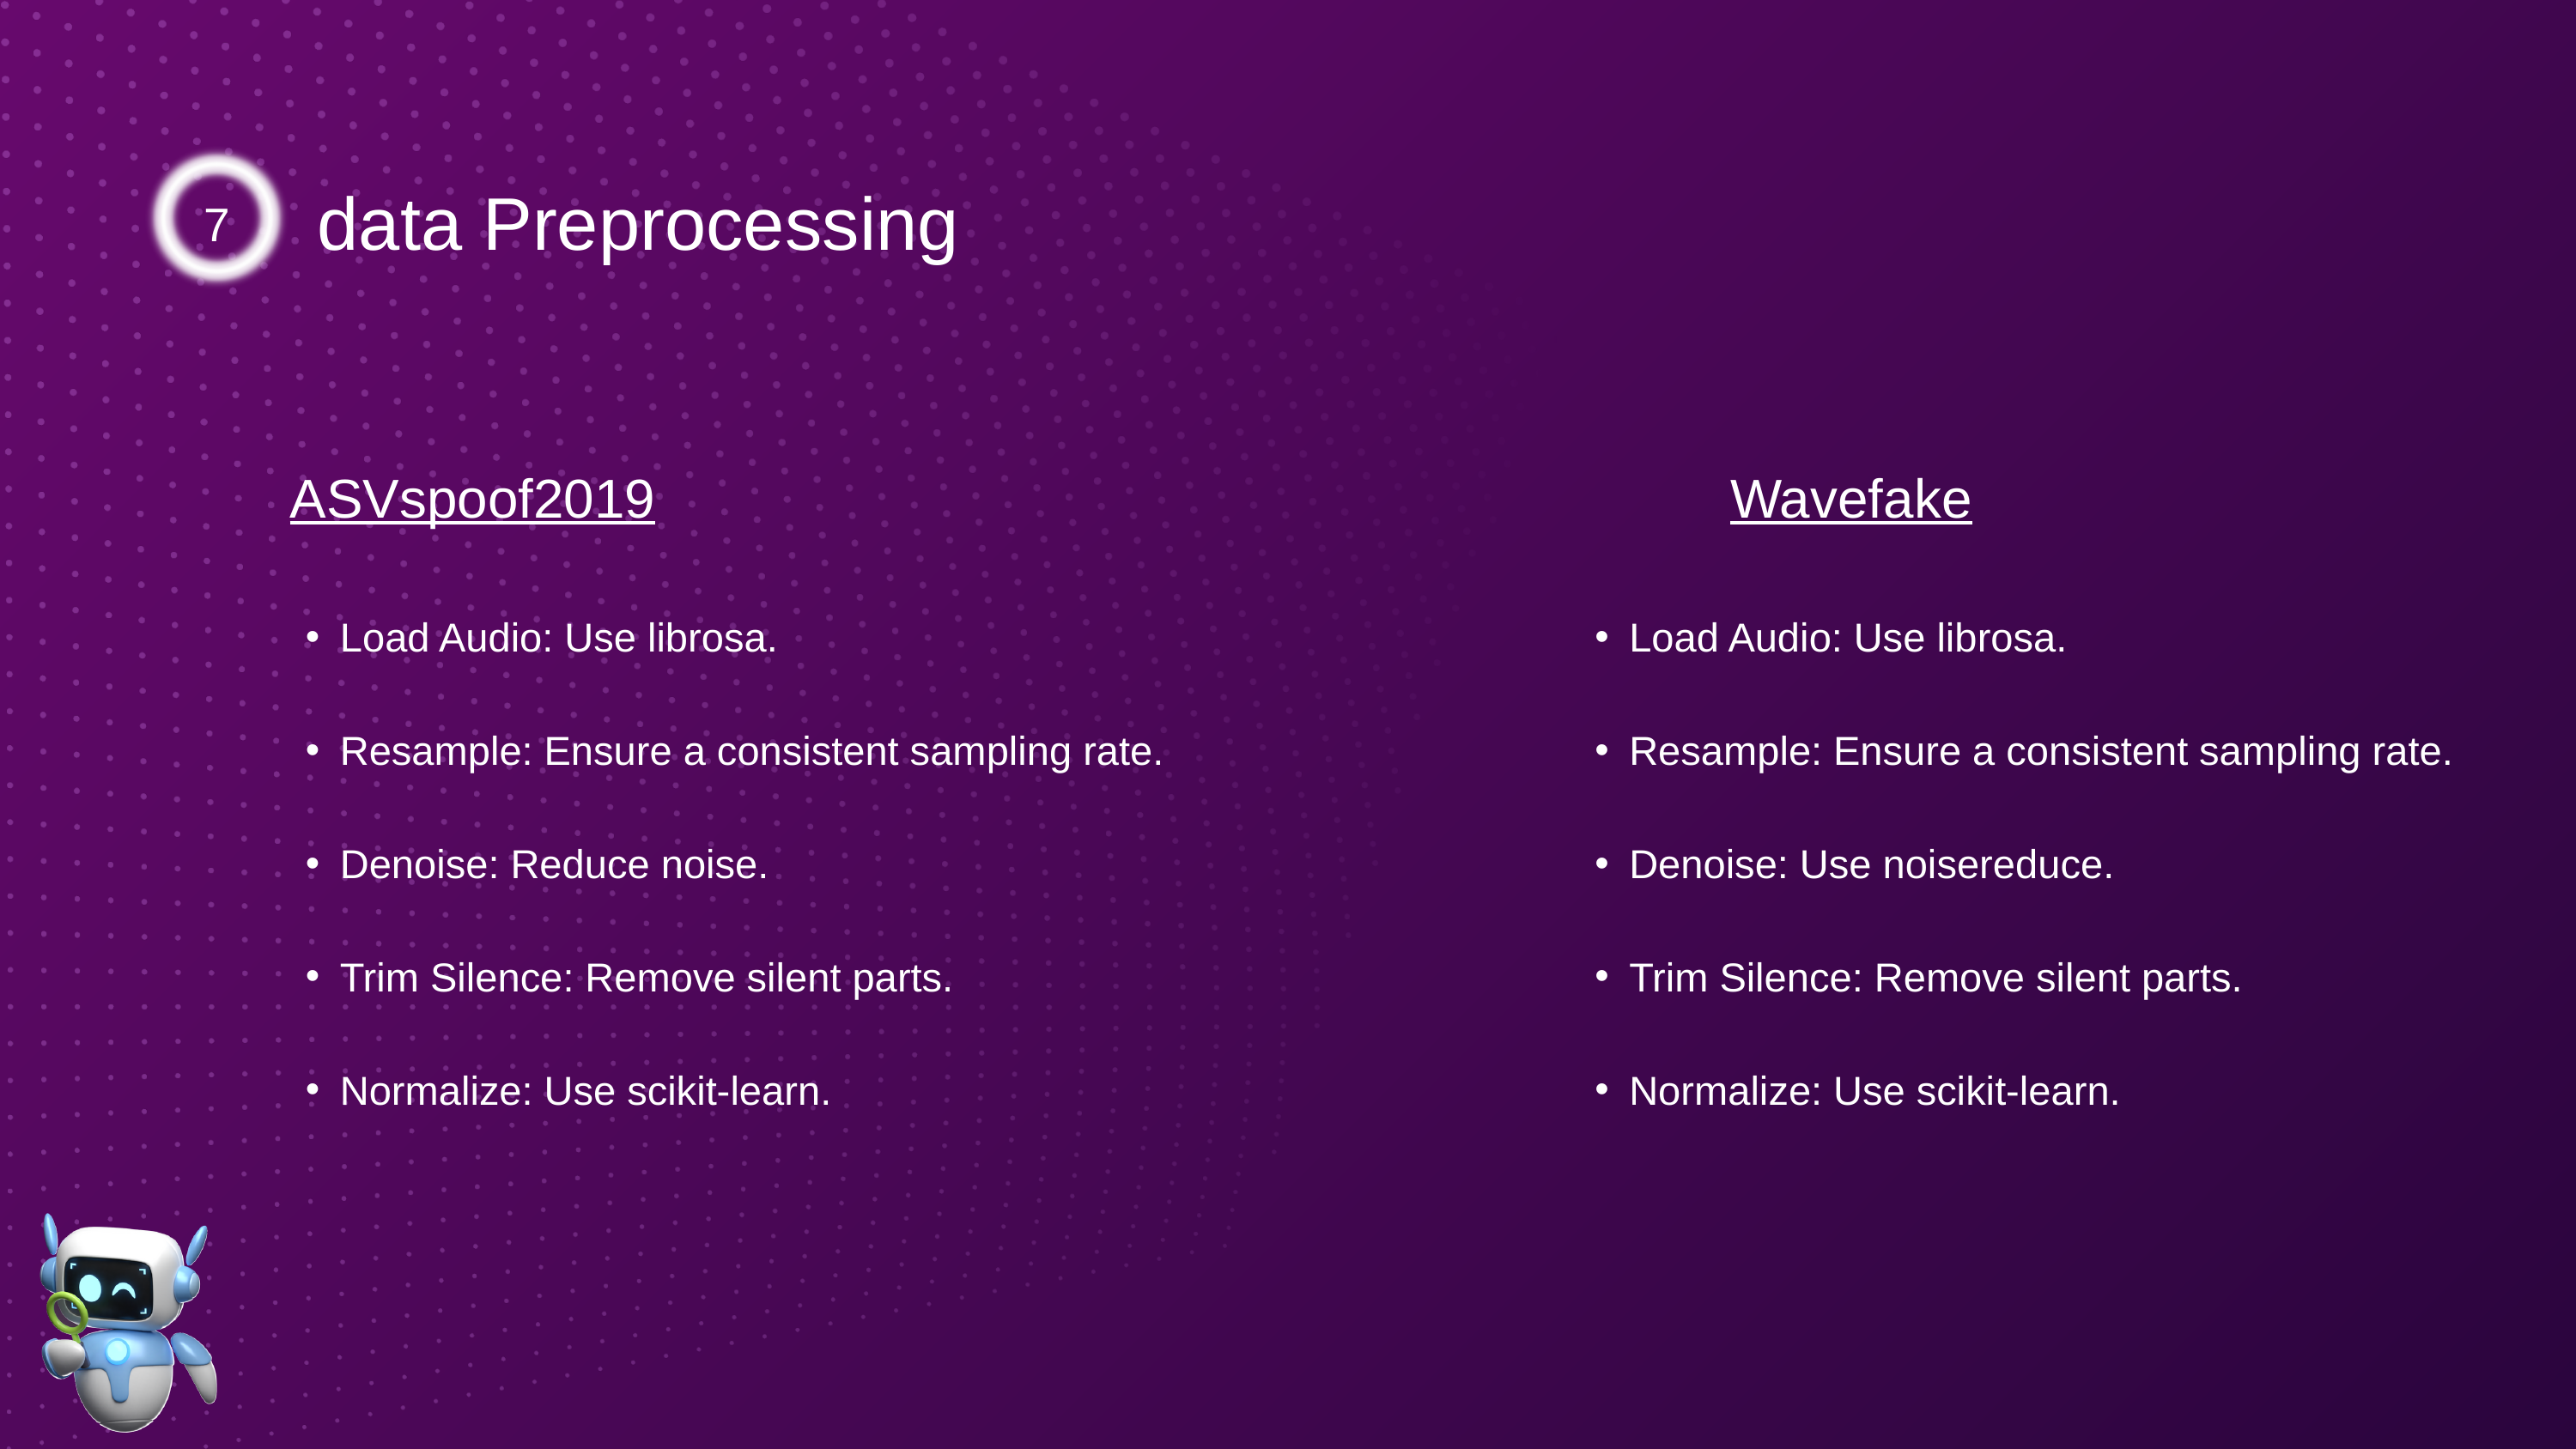

7
data Preprocessing
ASVspoof2019
Wavefake
Load Audio: Use librosa.

Resample: Ensure a consistent sampling rate.

Denoise: Reduce noise.

Trim Silence: Remove silent parts.

Normalize: Use scikit-learn.

Load Audio: Use librosa.

Resample: Ensure a consistent sampling rate.

Denoise: Use noisereduce.

Trim Silence: Remove silent parts.

Normalize: Use scikit-learn.